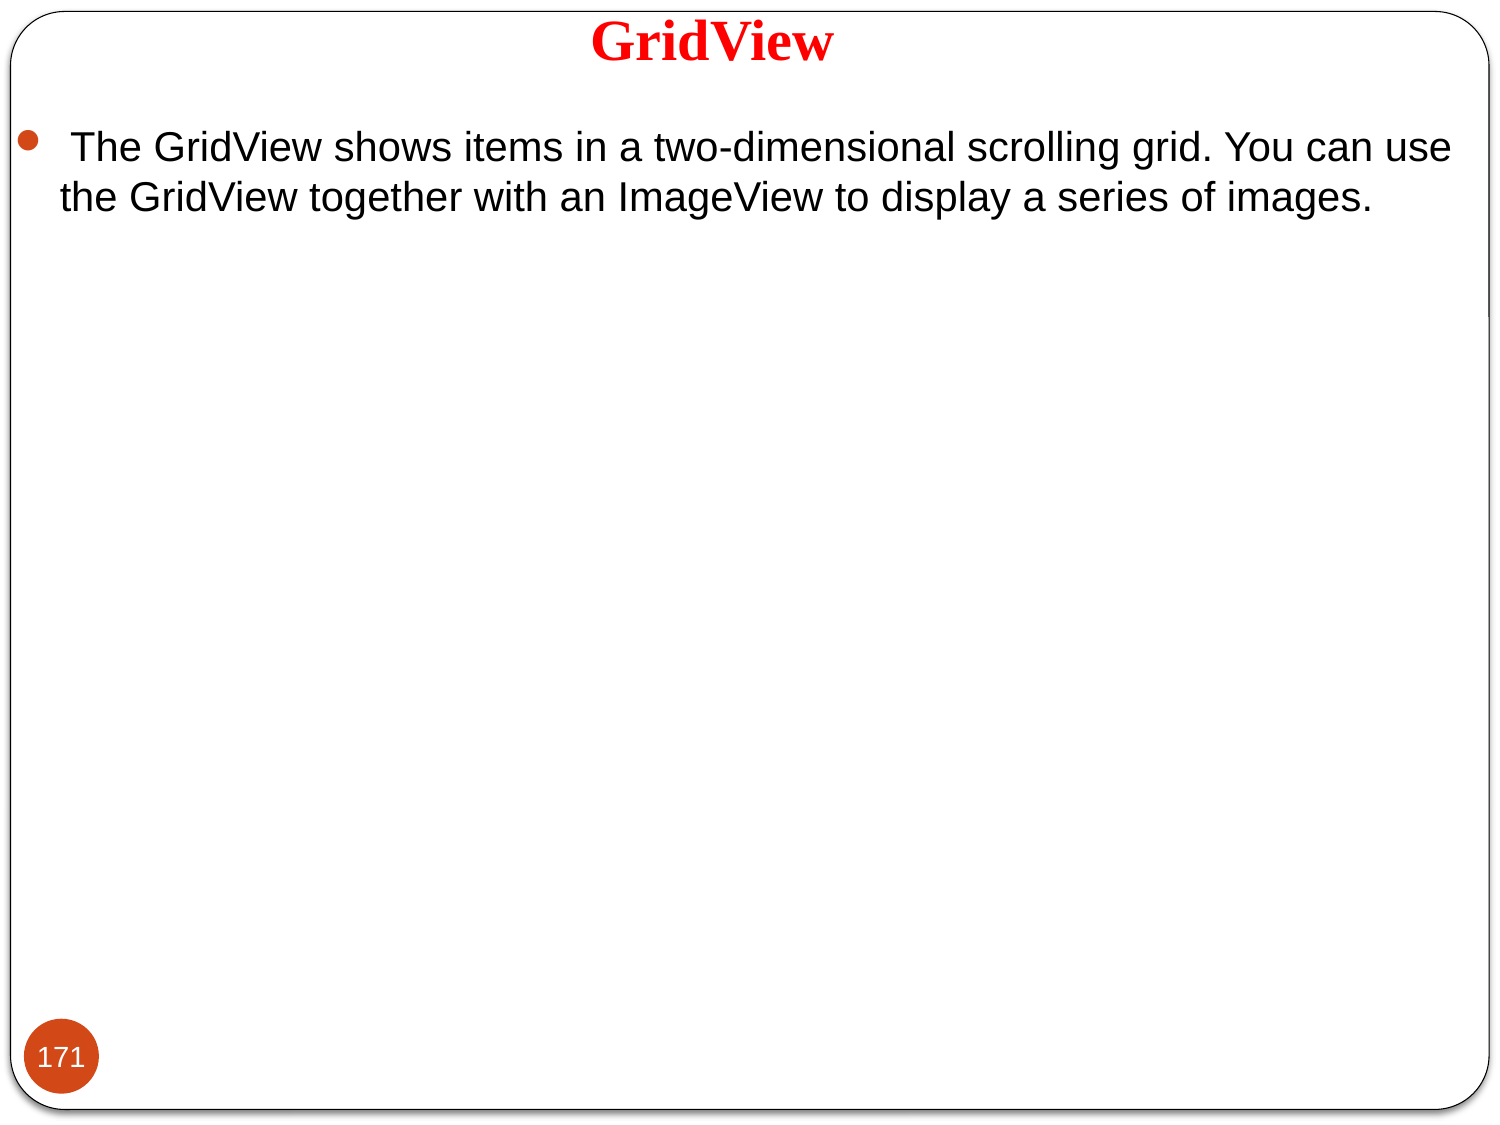

# GridView
 The GridView shows items in a two-dimensional scrolling grid. You can use the GridView together with an ImageView to display a series of images.
171